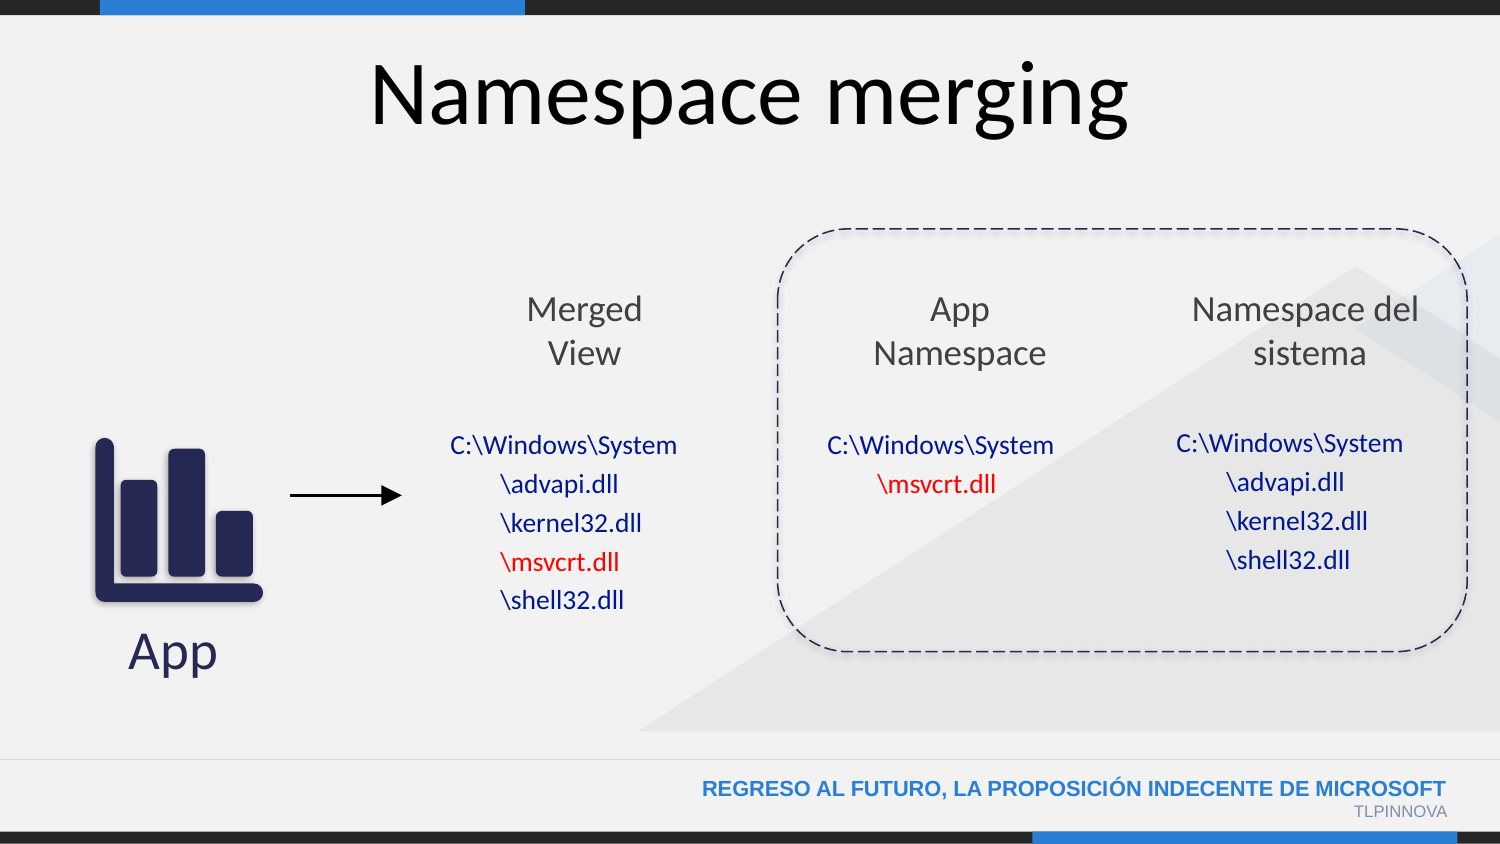

# Namespace merging

Merged
View
App
Namespace
Namespace del
sistema
C:\Windows\System
        \advapi.dll
        \kernel32.dll
        \shell32.dll

C:\Windows\System
        \advapi.dll
        \kernel32.dll
        \msvcrt.dll
        \shell32.dll

C:\Windows\System
        \msvcrt.dll

App